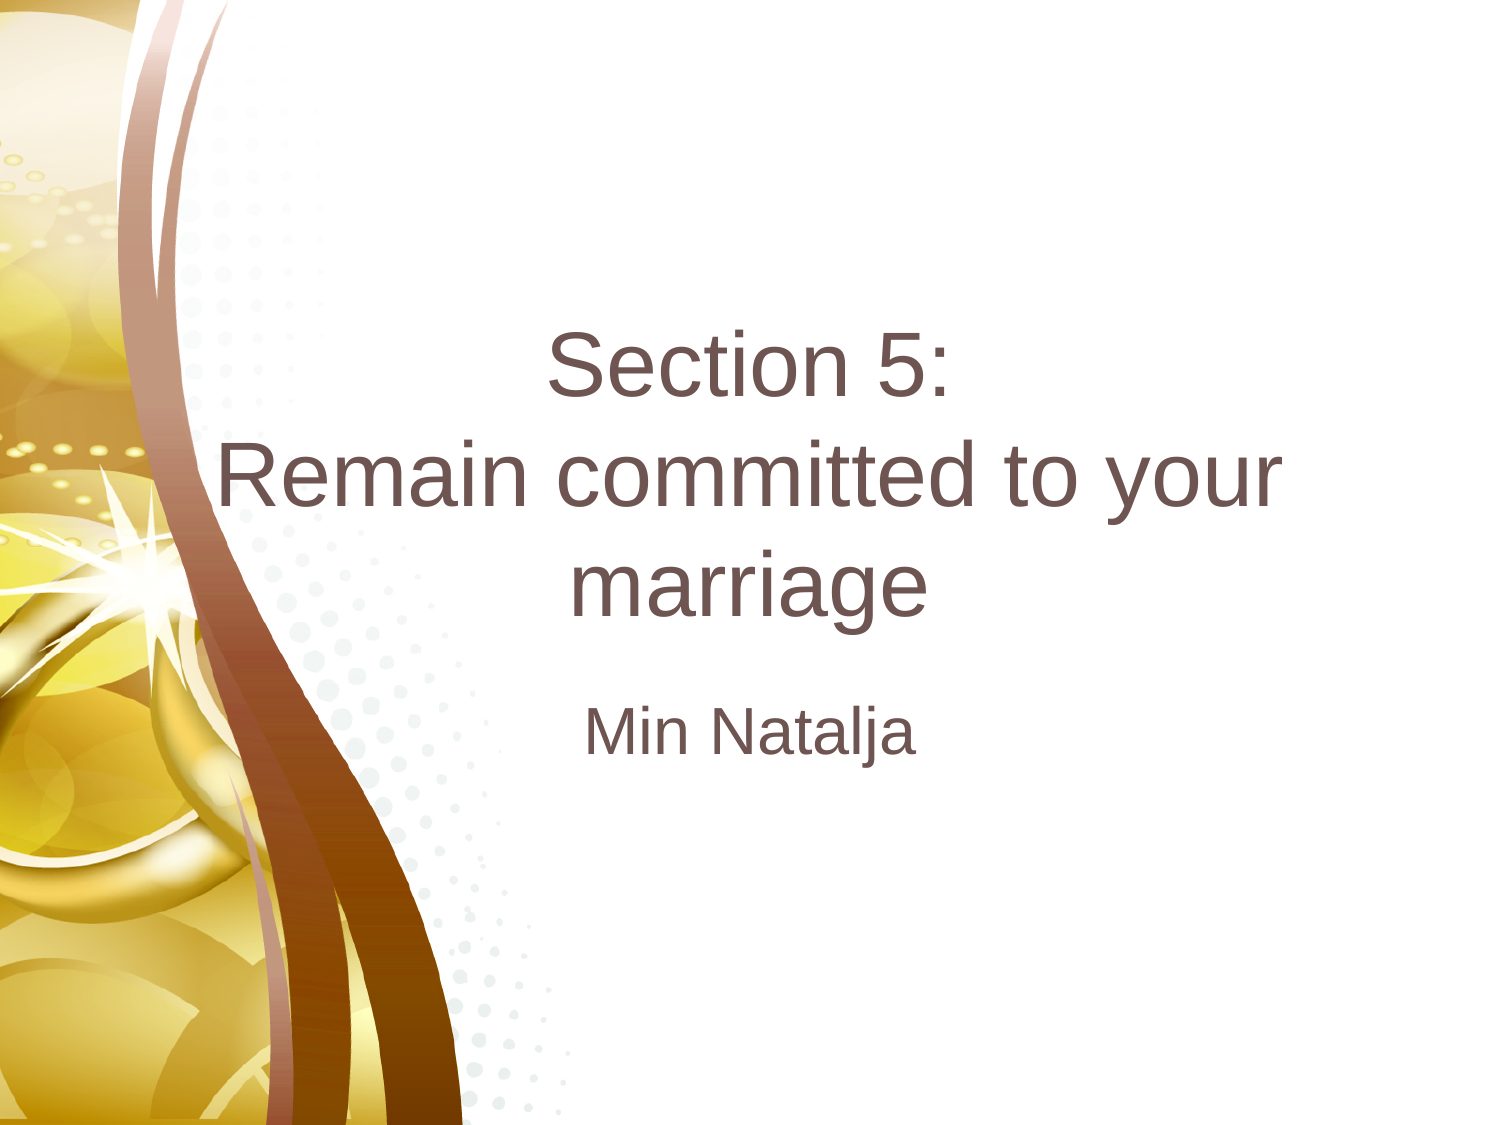

# Section 5: Remain committed to your marriage
Min Natalja